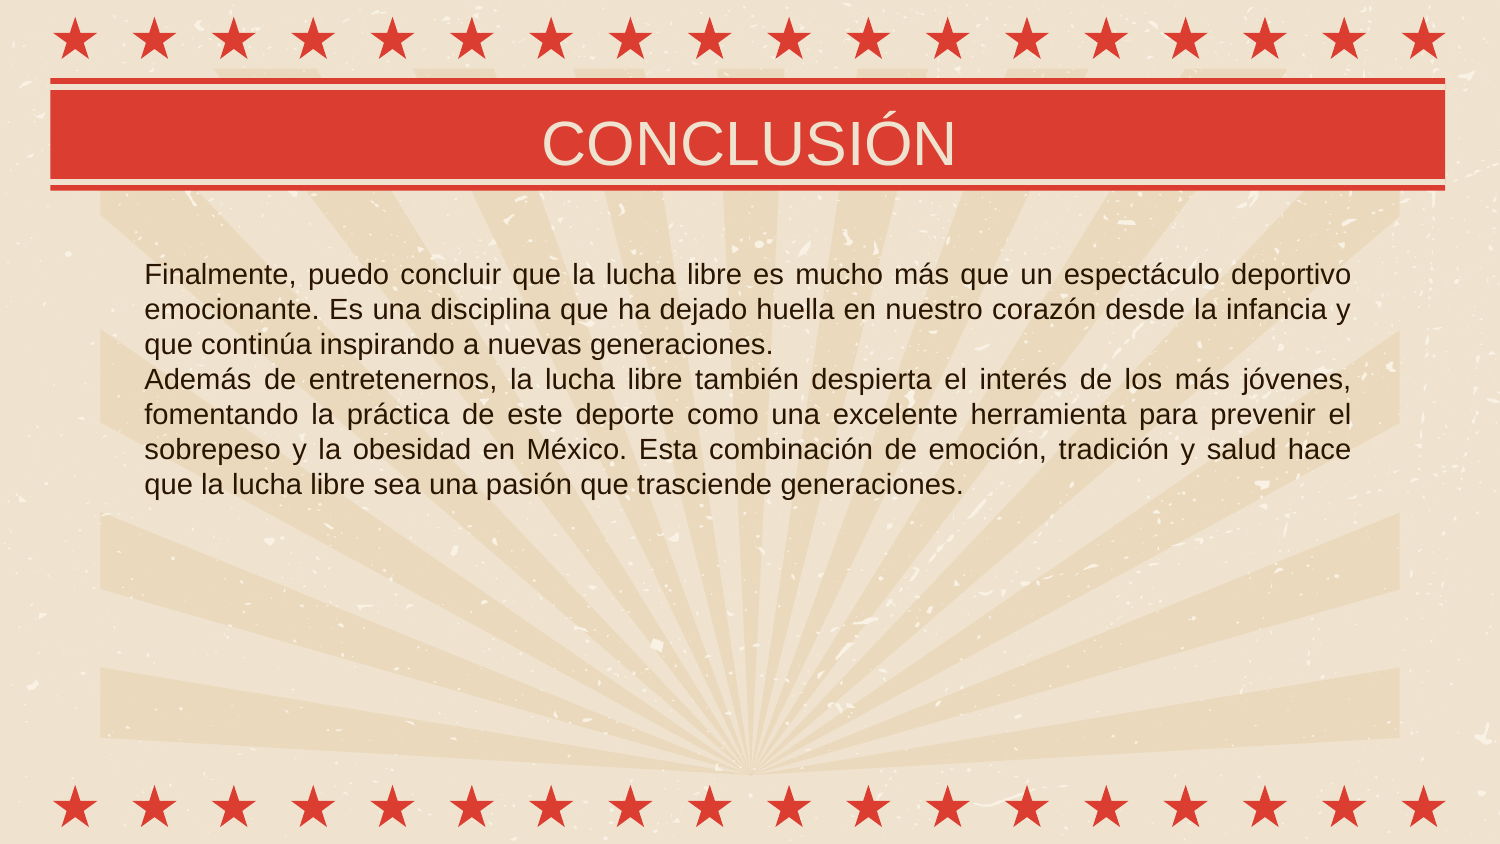

# CONCLUSIÓN
Finalmente, puedo concluir que la lucha libre es mucho más que un espectáculo deportivo emocionante. Es una disciplina que ha dejado huella en nuestro corazón desde la infancia y que continúa inspirando a nuevas generaciones.
Además de entretenernos, la lucha libre también despierta el interés de los más jóvenes, fomentando la práctica de este deporte como una excelente herramienta para prevenir el sobrepeso y la obesidad en México. Esta combinación de emoción, tradición y salud hace que la lucha libre sea una pasión que trasciende generaciones.